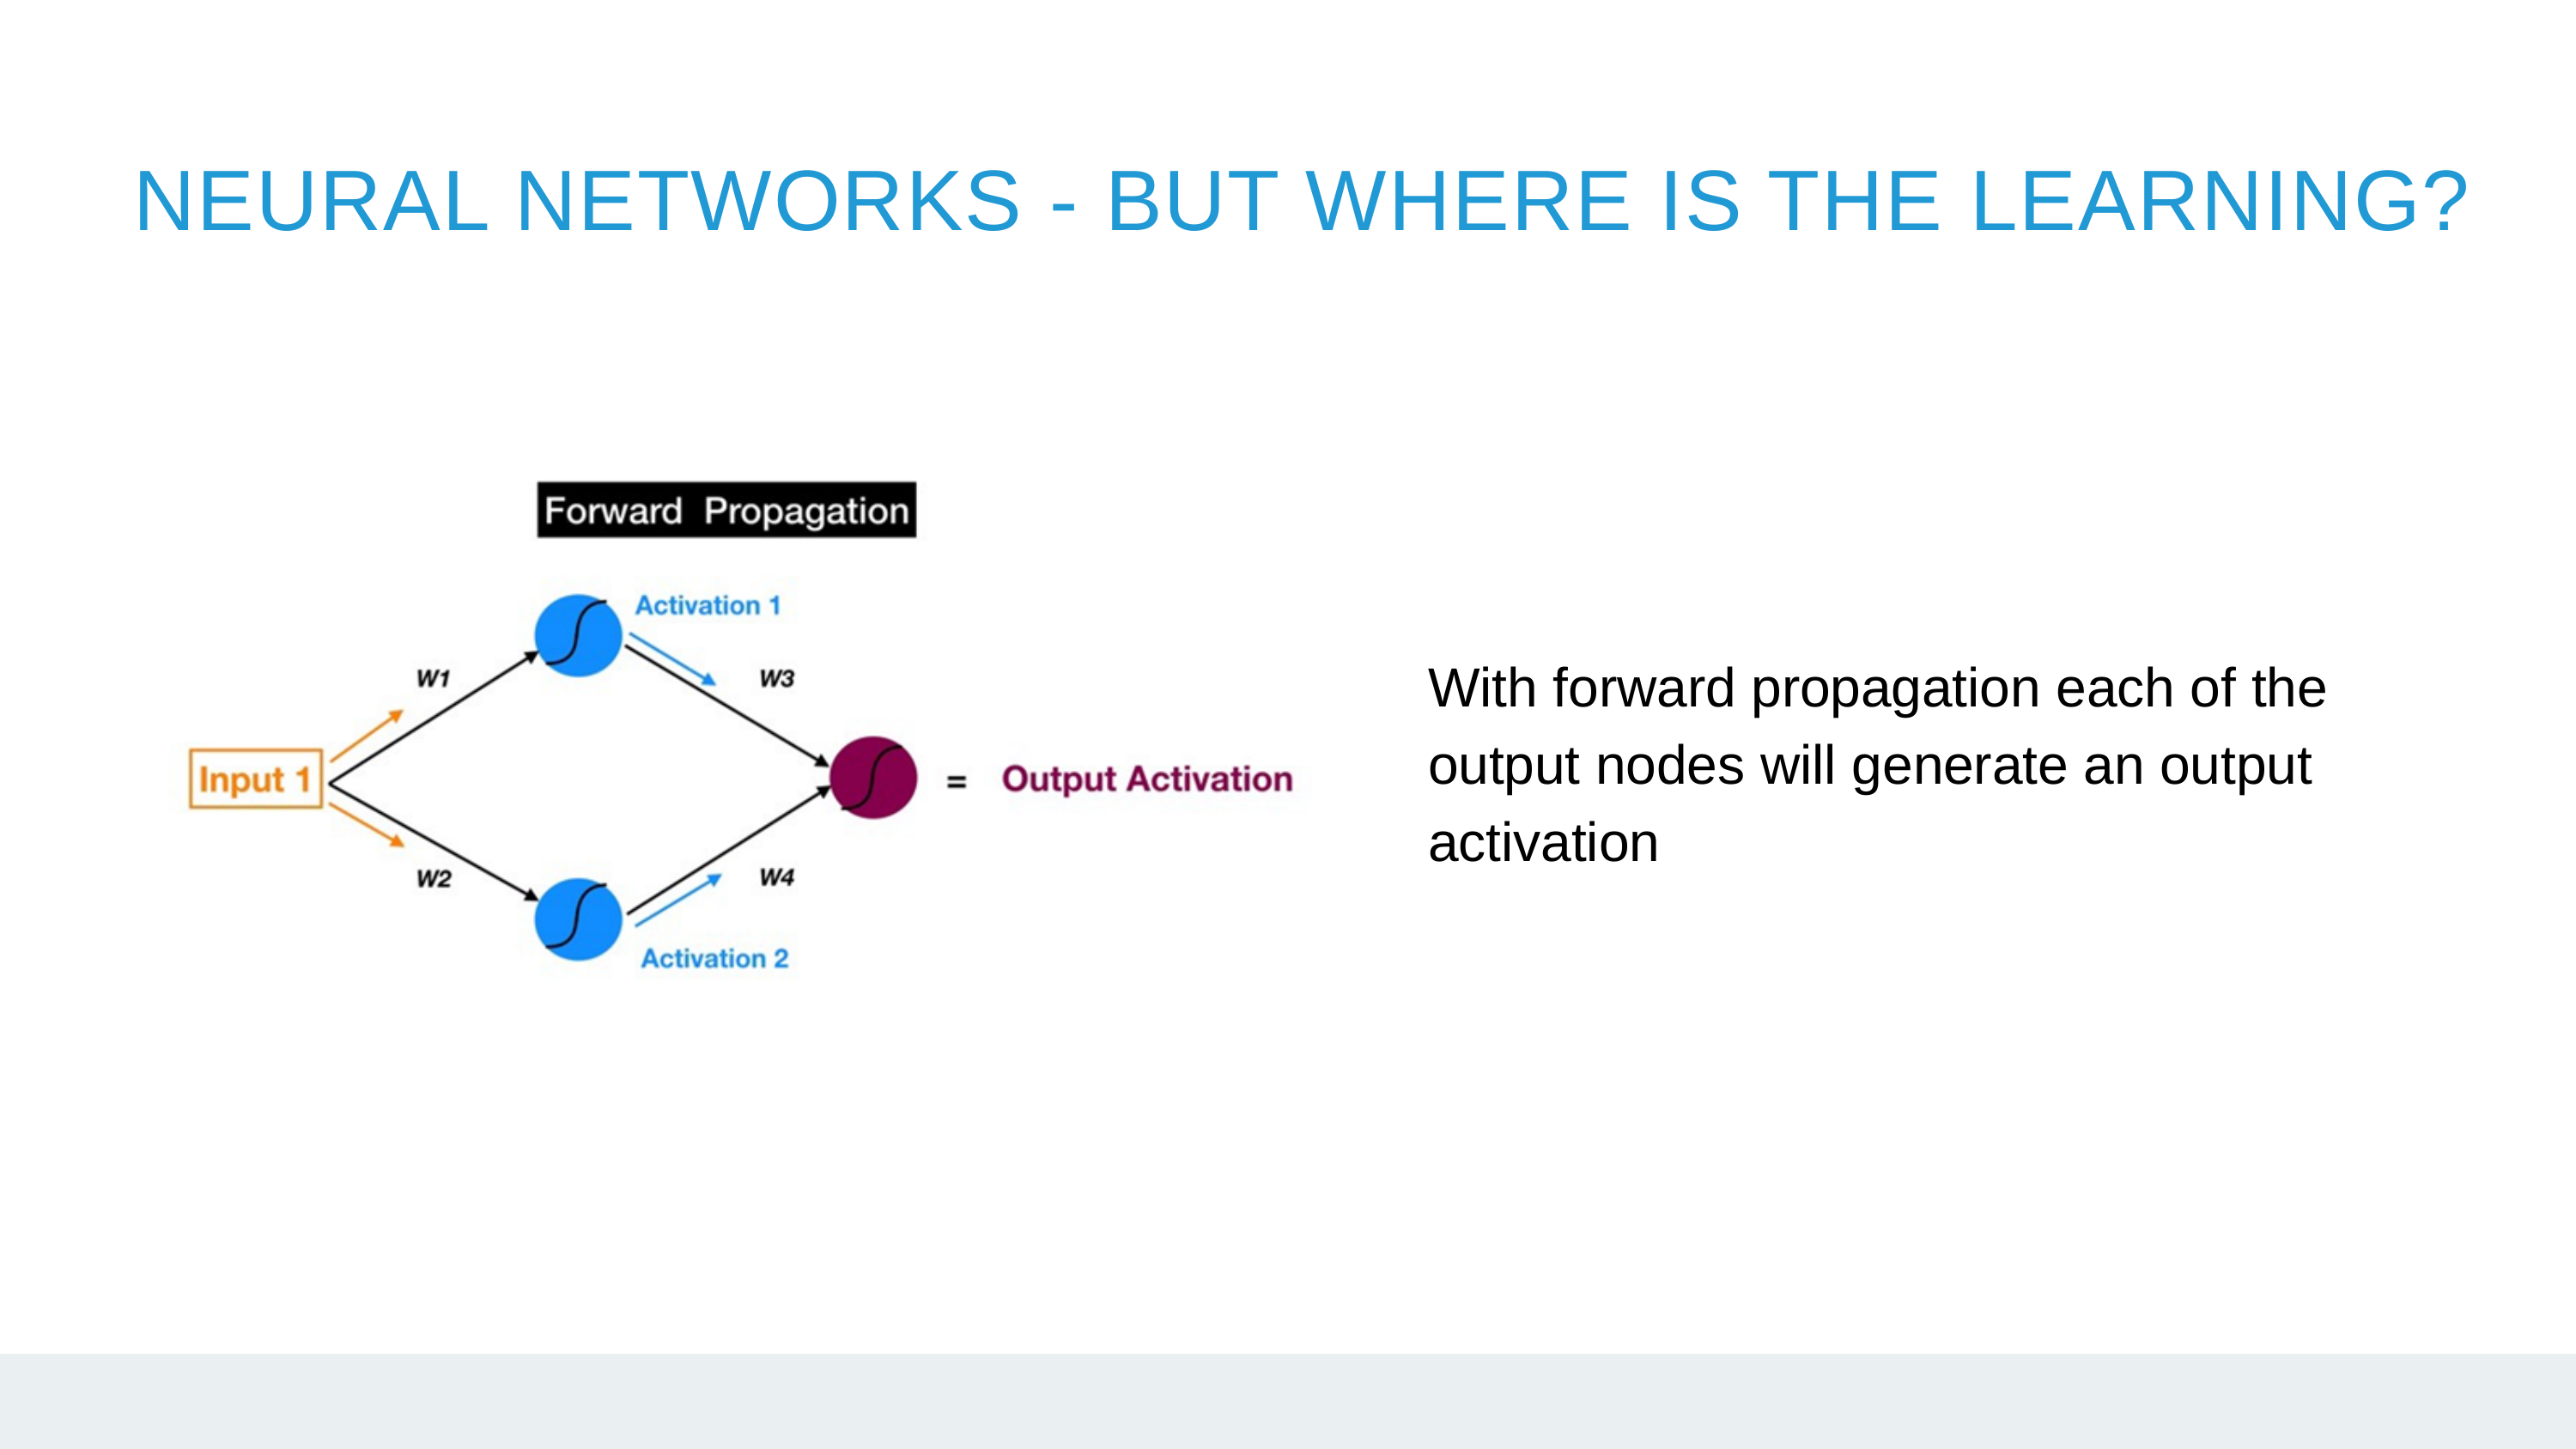

NEURAL NETWORKS - BUT WHERE IS THE LEARNING?

With forward propagation each of the output nodes will generate an output activation